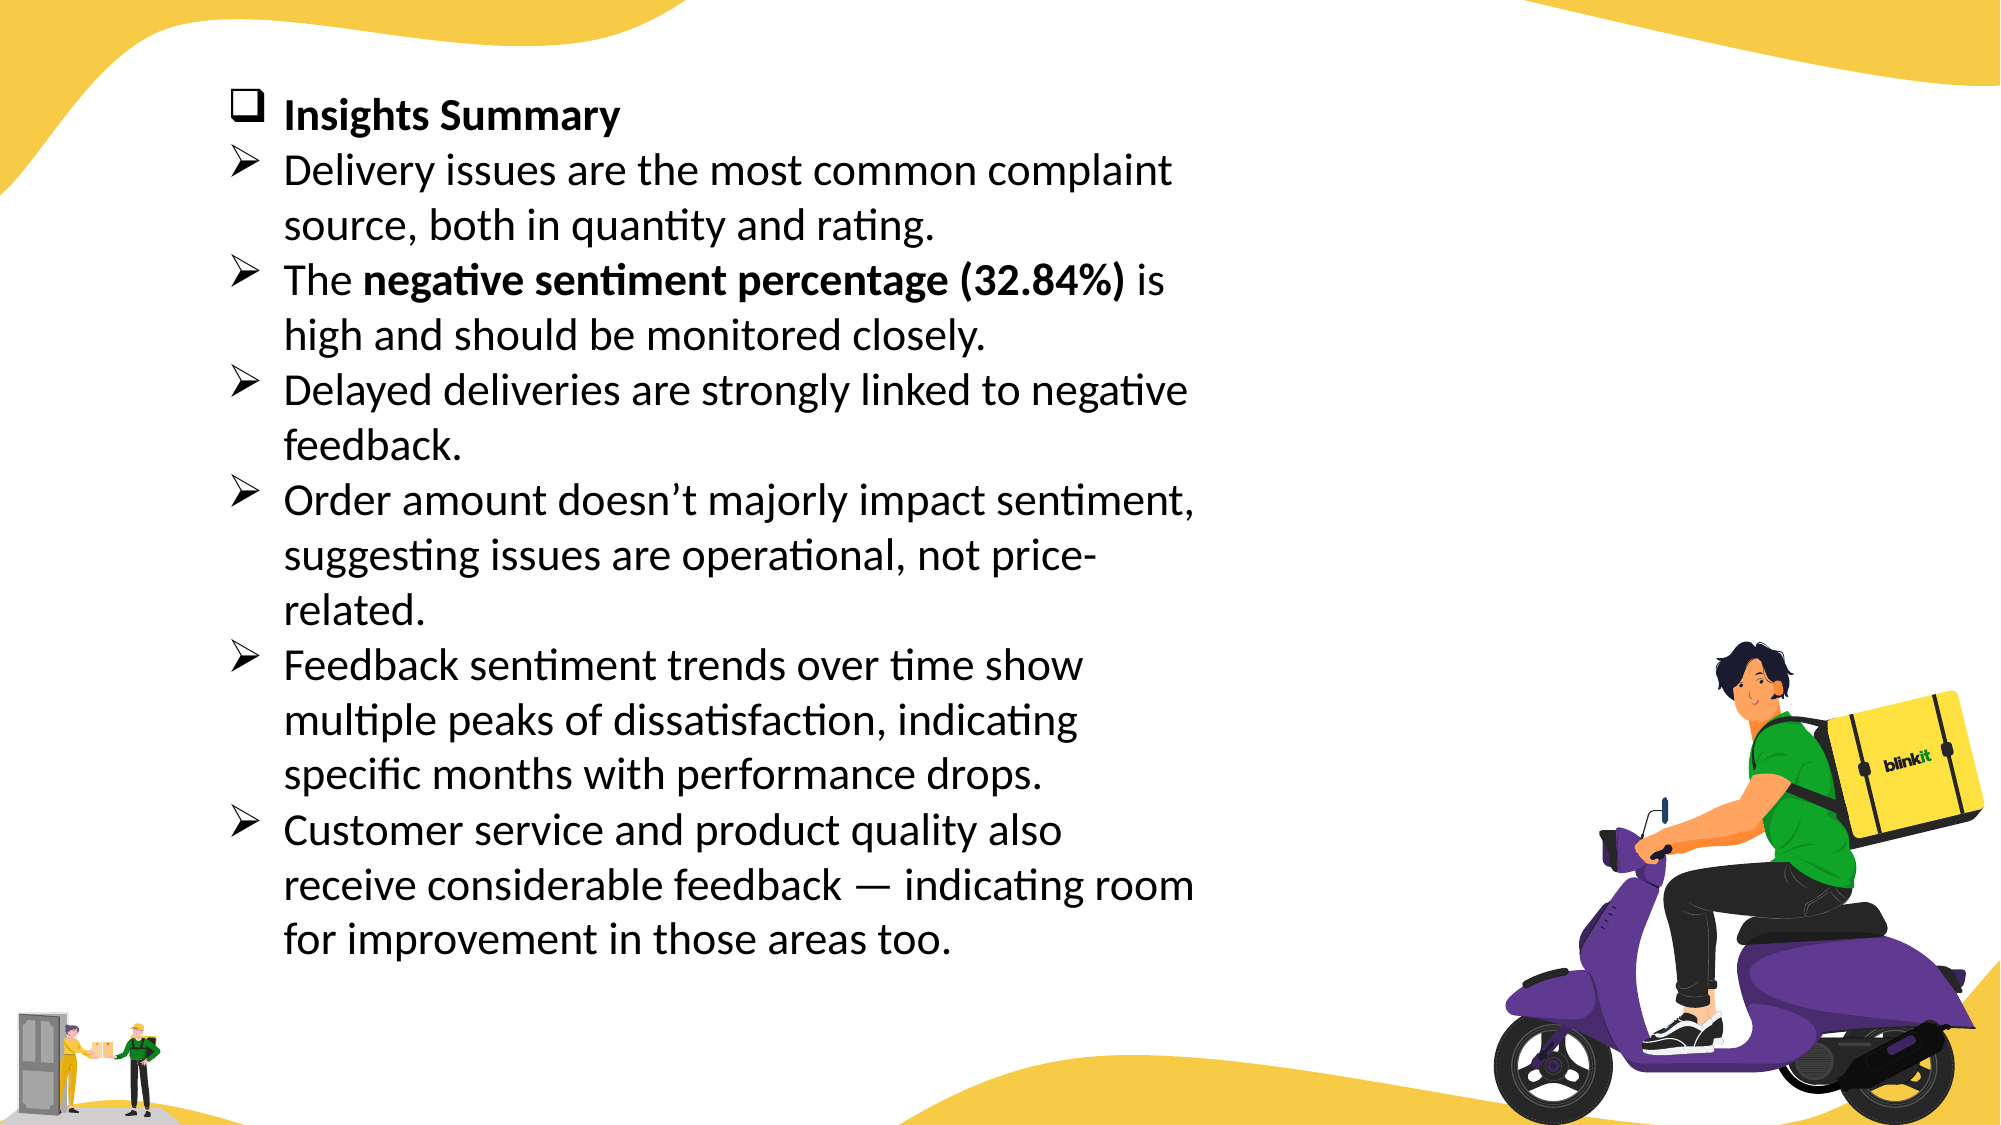

Insights Summary
Delivery issues are the most common complaint source, both in quantity and rating.
The negative sentiment percentage (32.84%) is high and should be monitored closely.
Delayed deliveries are strongly linked to negative feedback.
Order amount doesn’t majorly impact sentiment, suggesting issues are operational, not price-related.
Feedback sentiment trends over time show multiple peaks of dissatisfaction, indicating specific months with performance drops.
Customer service and product quality also receive considerable feedback — indicating room for improvement in those areas too.